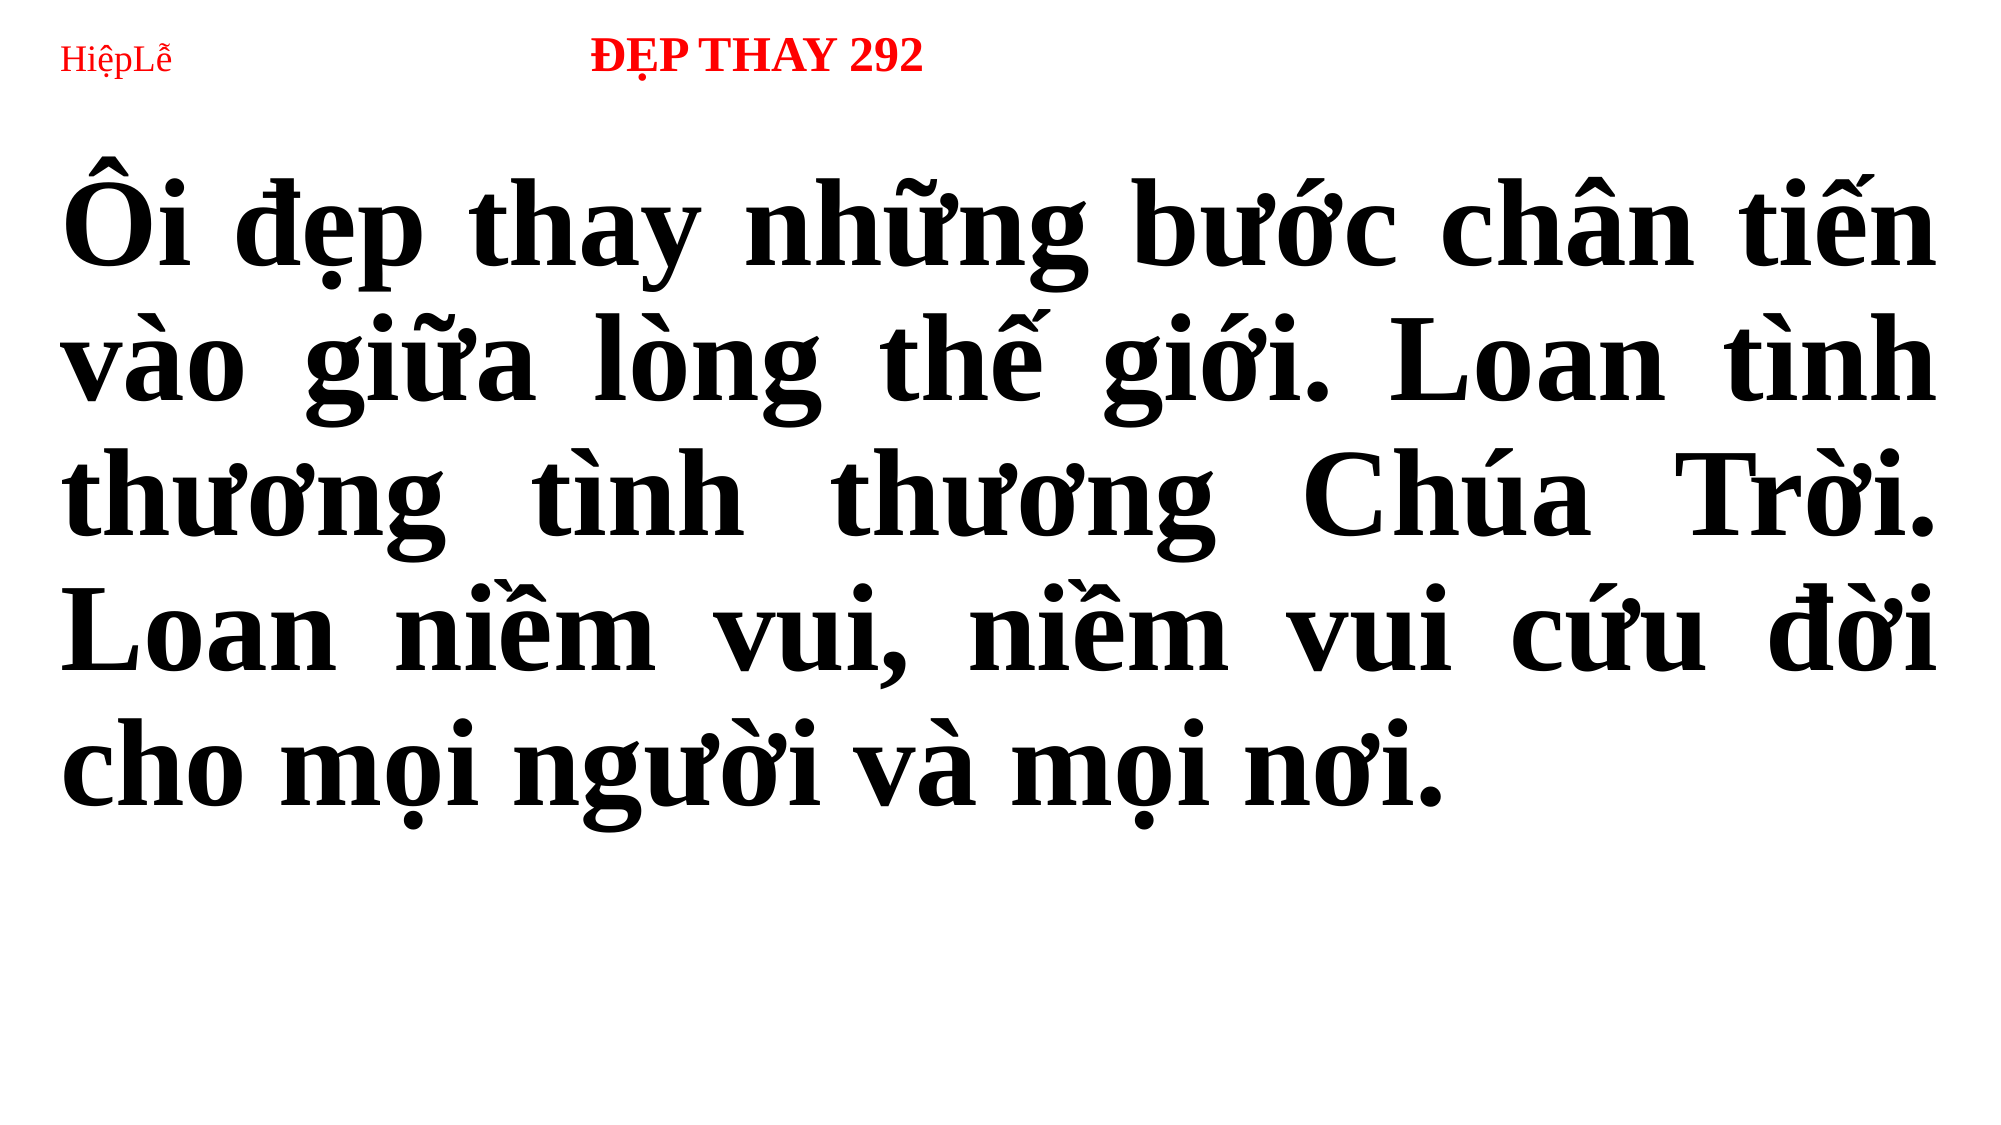

# HiệpLễ                                            ĐẸP THAY 292
Ôi đẹp thay những bước chân tiến vào giữa lòng thế giới. Loan tình thương tình thương Chúa Trời. Loan niềm vui, niềm vui cứu đời cho mọi người và mọi nơi.